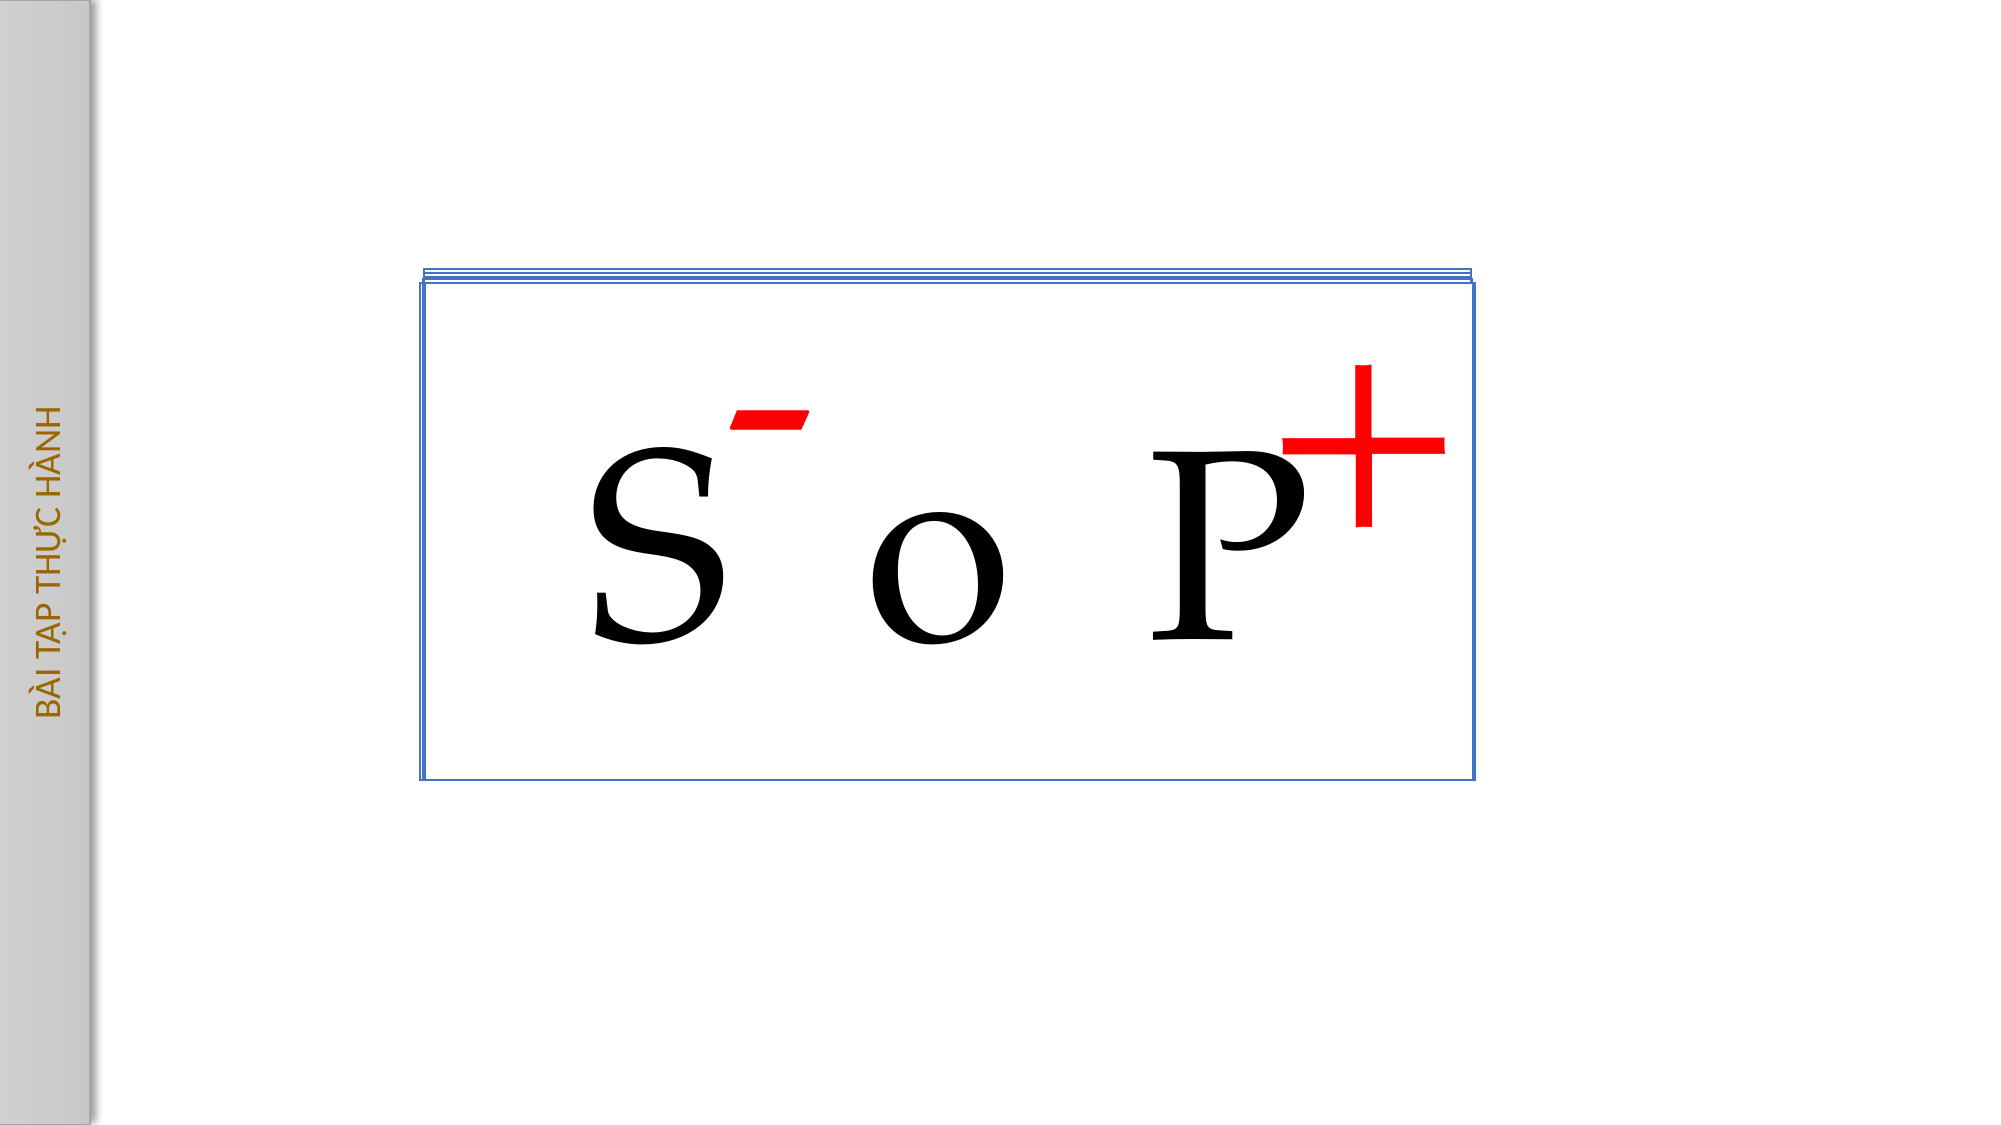

-
+
-
-
+
+
+
-
-
-
-
+
-
+
-
+
-
-
+
+
+
+
-
-
+
+
-
+
-
-
+
+
+
-
S  a  P
S  o  P
S  i  P
S  e  P
S  e  P
S  a  P
S  a  P
S  i  P
S  o  P
S  o  P
S  o  P
S  a  P
S  i  P
S  e  P
S  o  P
S  e  P
S  i  P
BÀI TẬP THỰC HÀNH